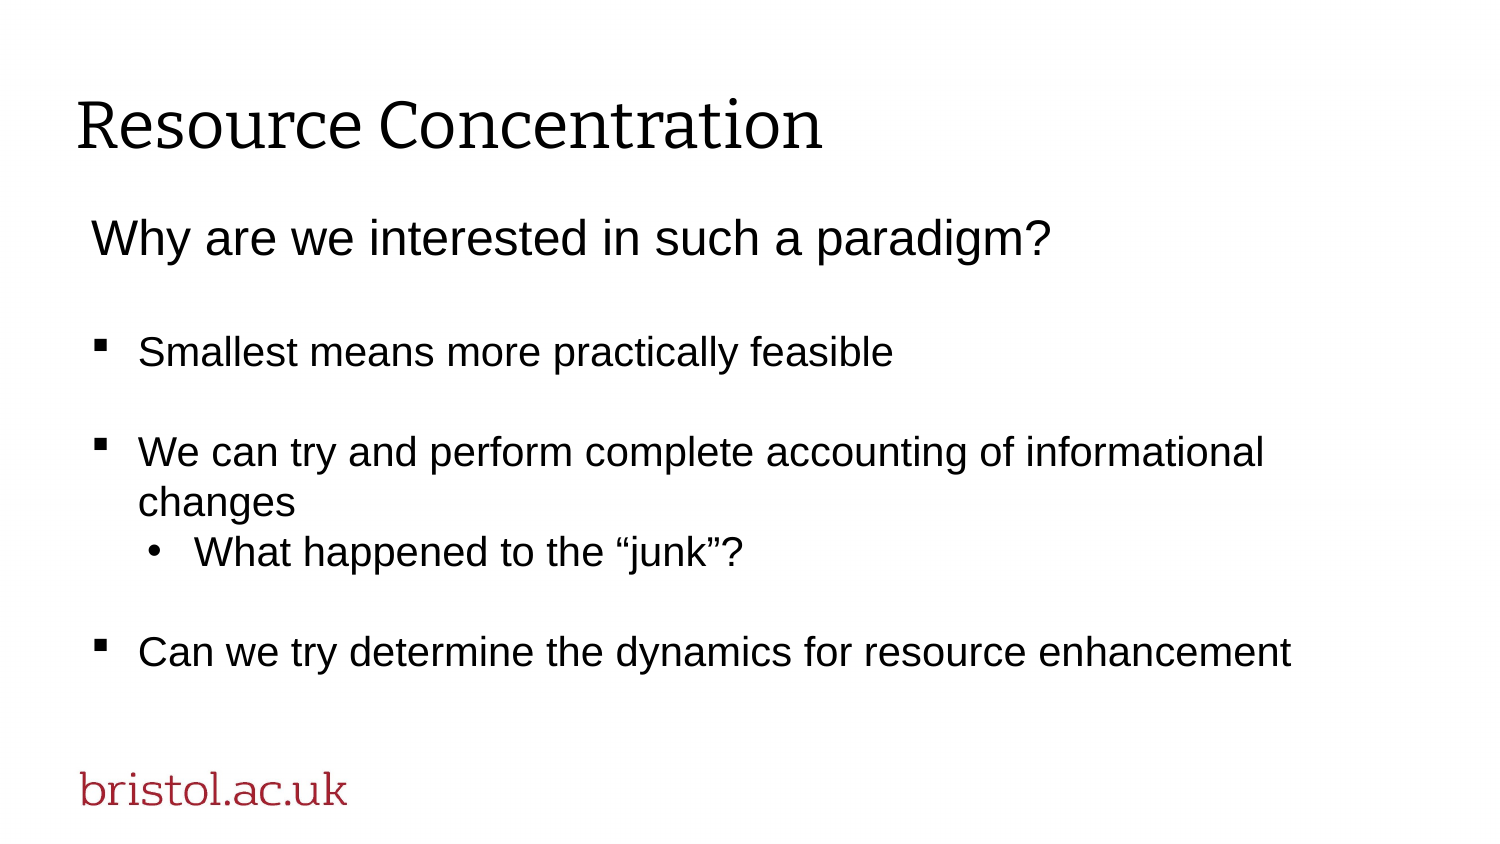

# Resource Concentration
Why are we interested in such a paradigm?

Smallest means more practically feasible

We can try and perform complete accounting of informational changes
What happened to the “junk”?

Can we try determine the dynamics for resource enhancement